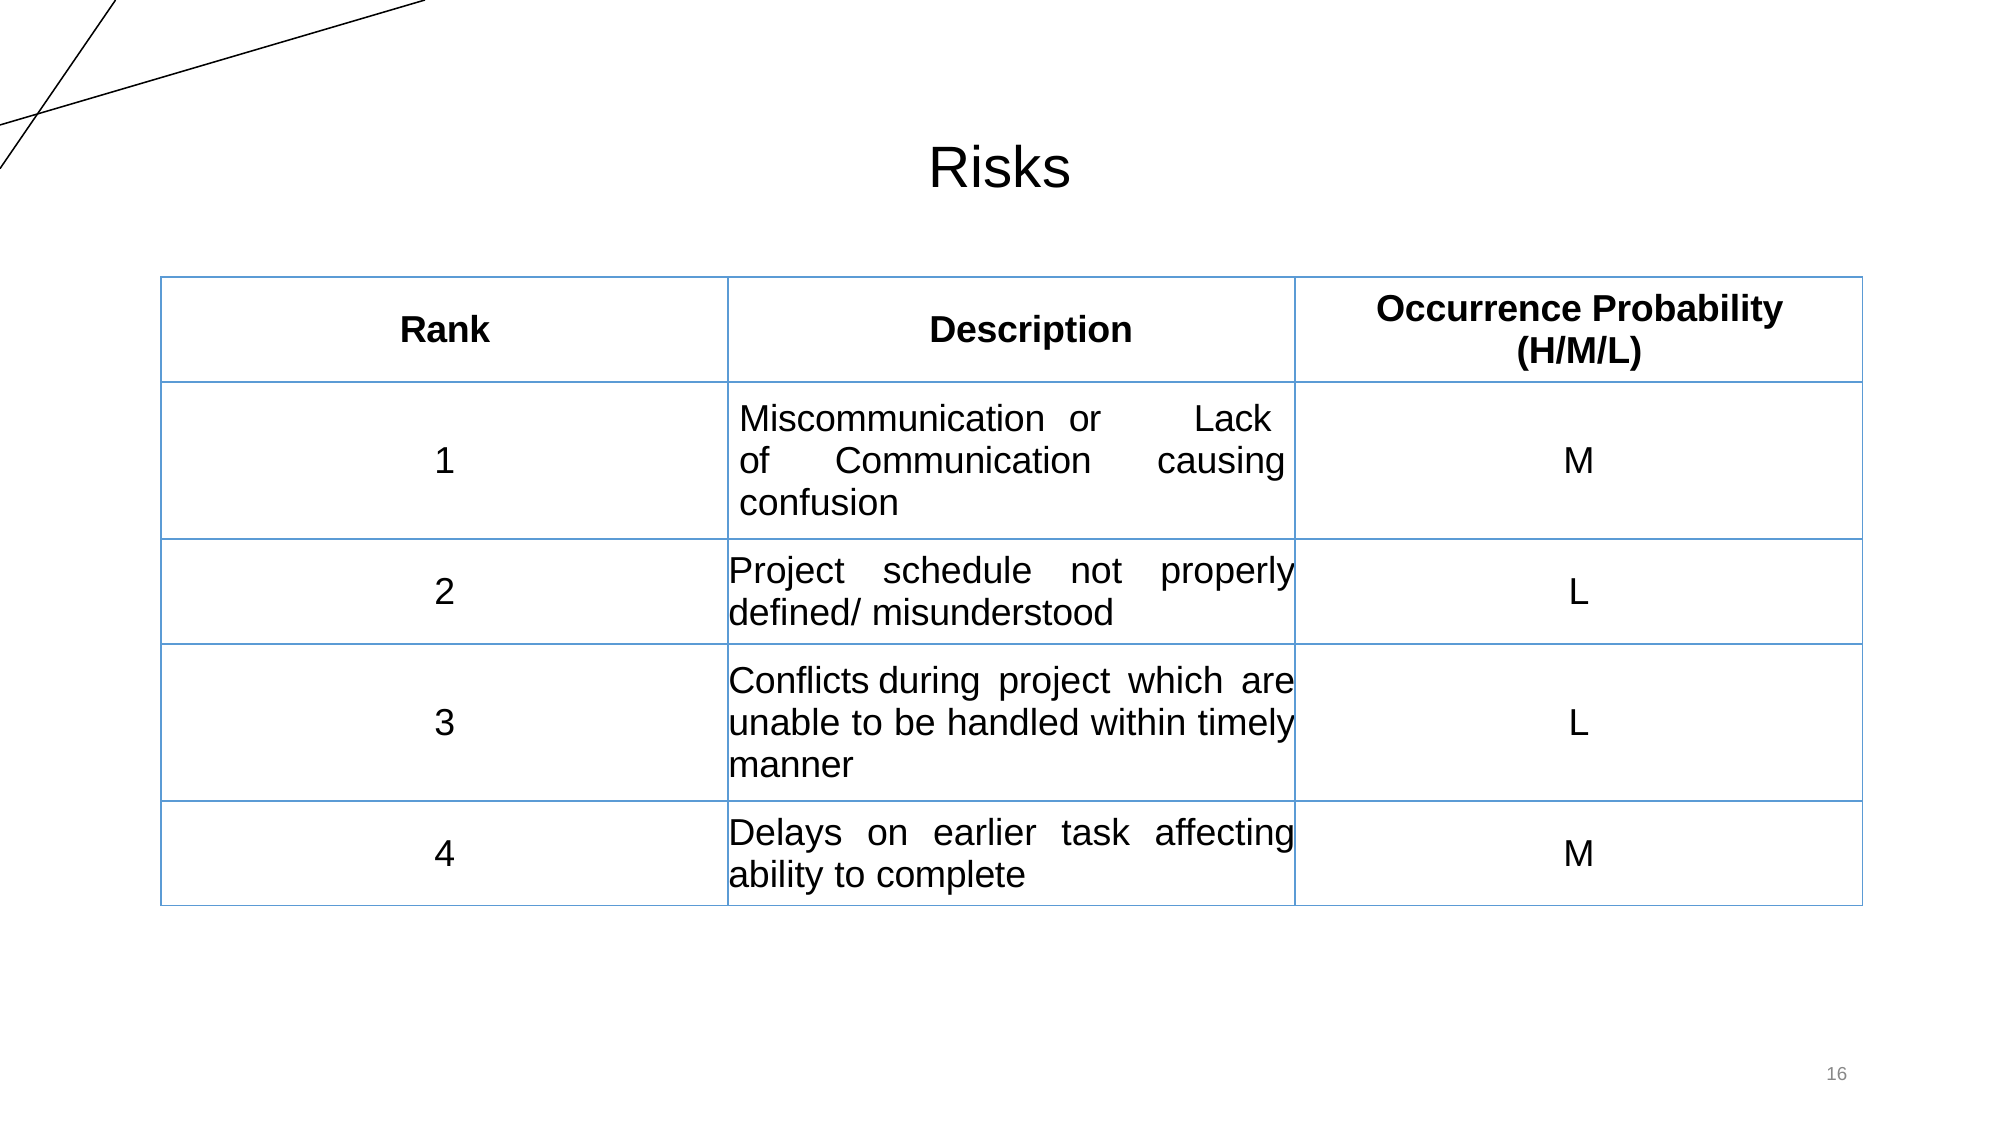

# Risks
| Rank | Description | Occurrence Probability (H/M/L) |
| --- | --- | --- |
| 1 | Miscommunication or Lack of Communication causing confusion | M |
| 2 | Project schedule not properly defined/ misunderstood | L |
| 3 | Conflicts during project which are unable to be handled within timely manner | L |
| 4 | Delays on earlier task affecting ability to complete | M |
16